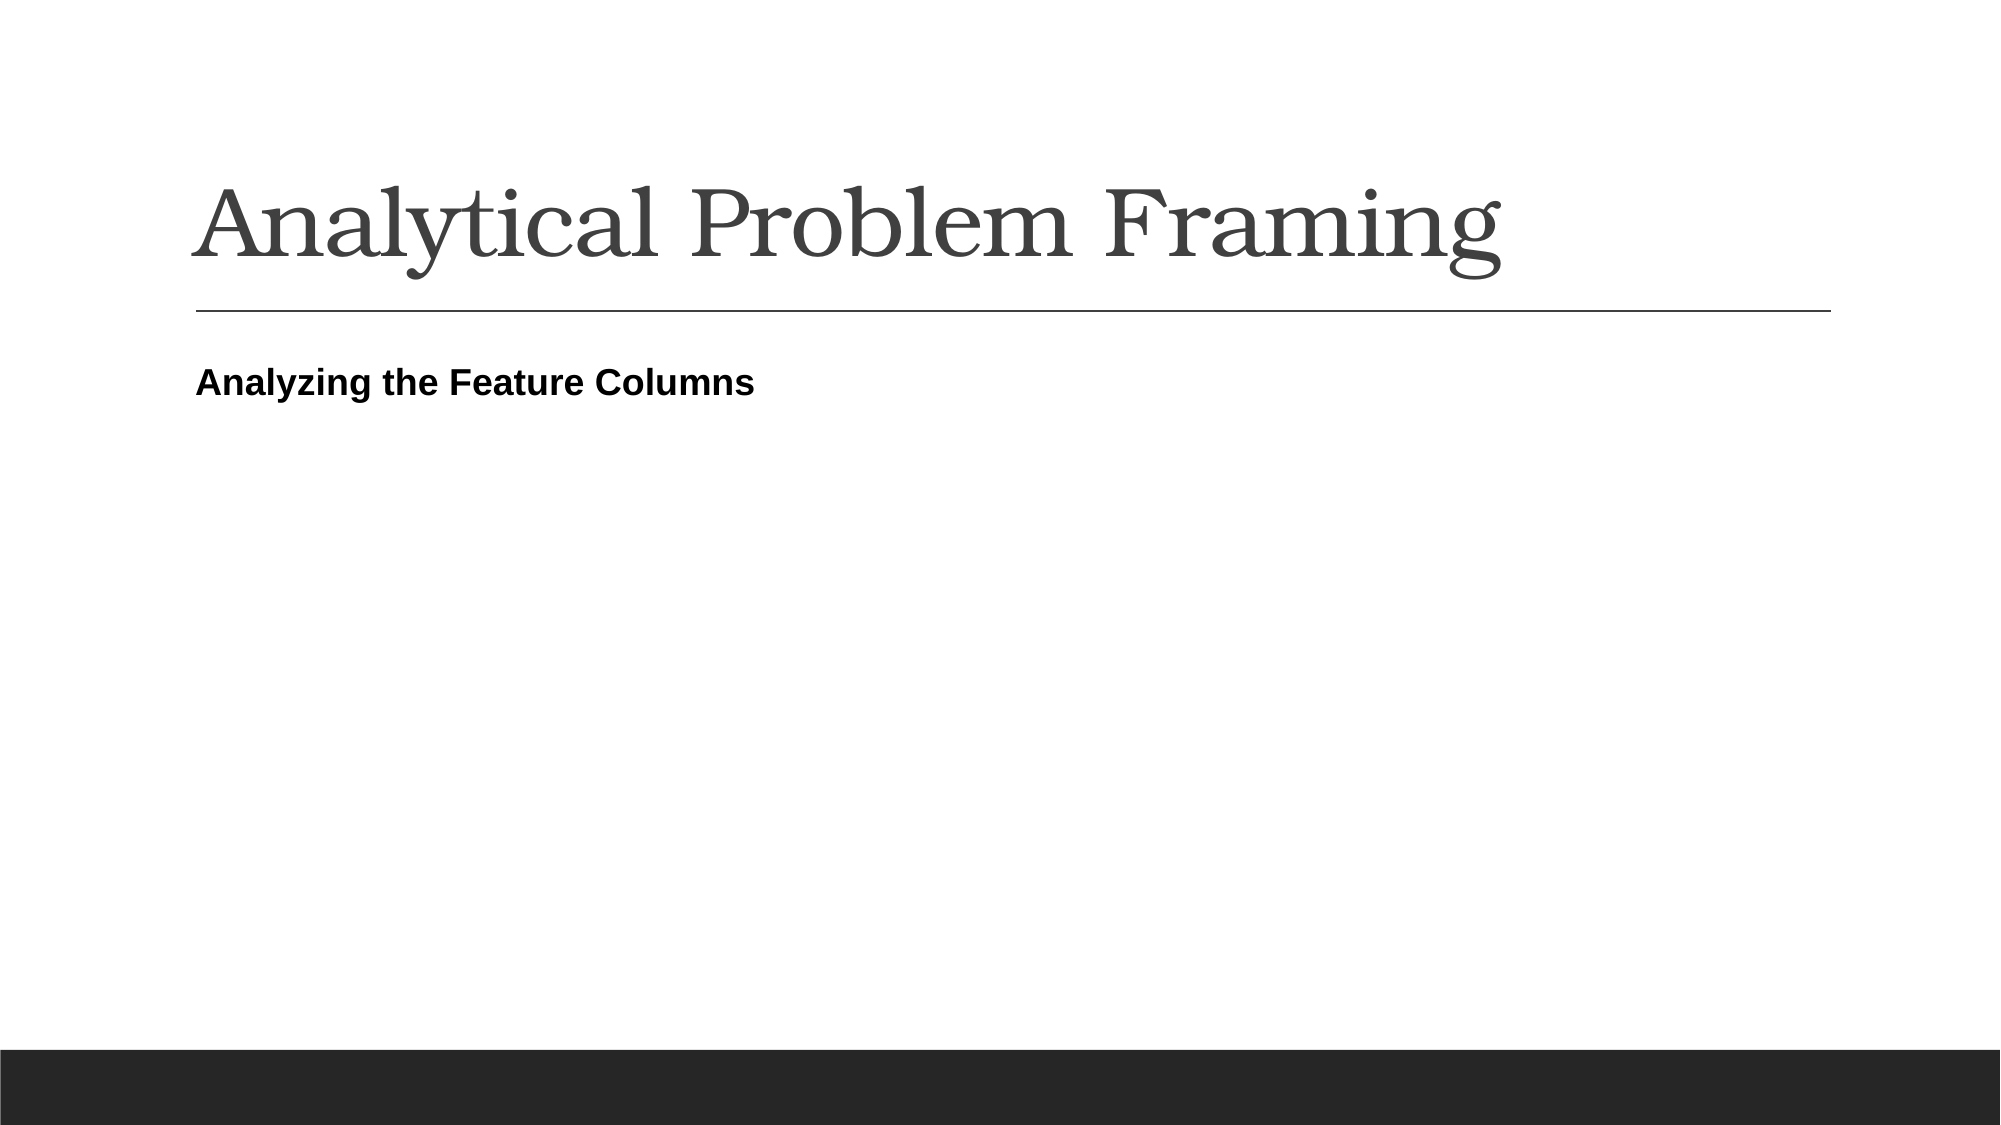

# Analytical Problem Framing
Analyzing the Feature Columns